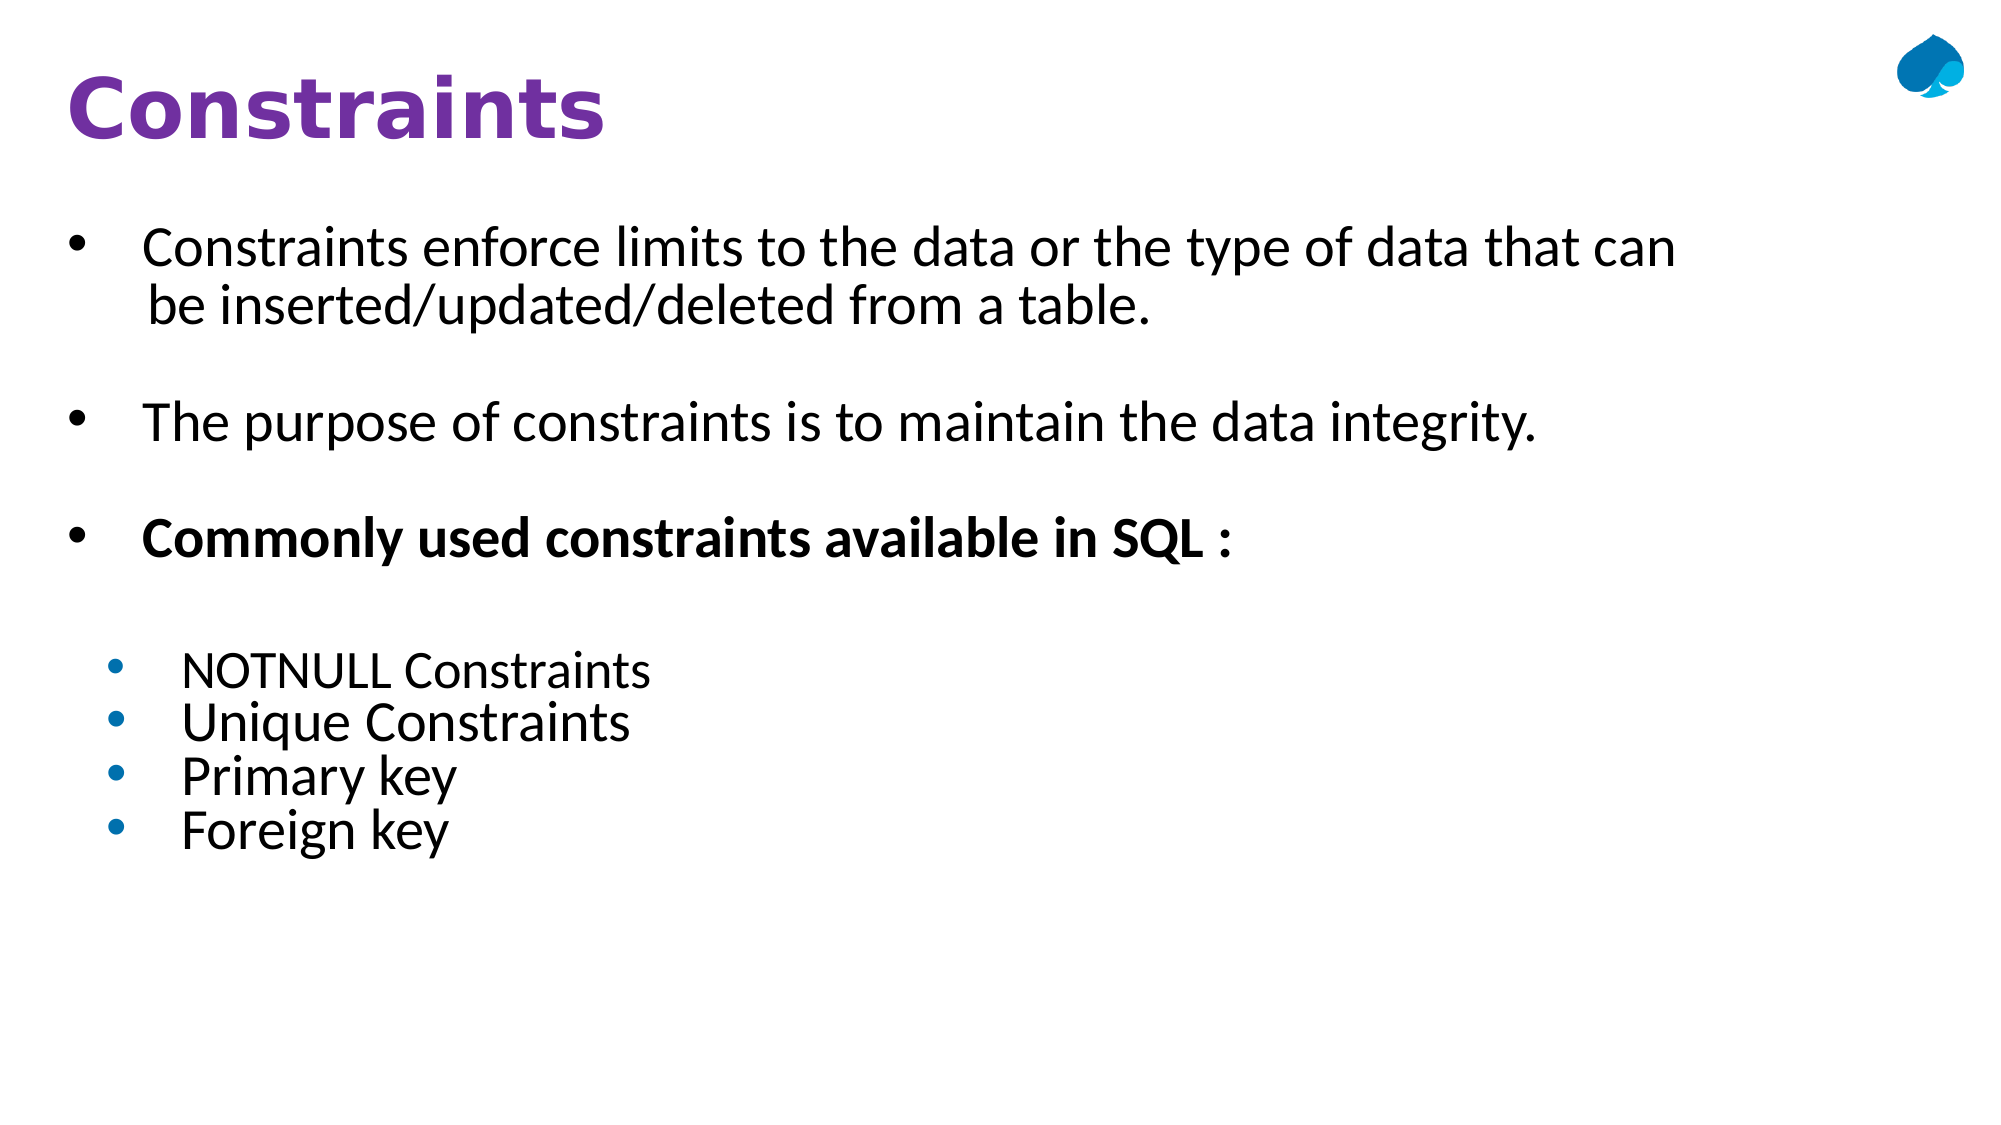

# Constraints
Constraints enforce limits to the data or the type of data that can
      be inserted/updated/deleted from a table.

The purpose of constraints is to maintain the data integrity.

Commonly used constraints available in SQL :

NOTNULL Constraints
Unique Constraints
Primary key
Foreign key